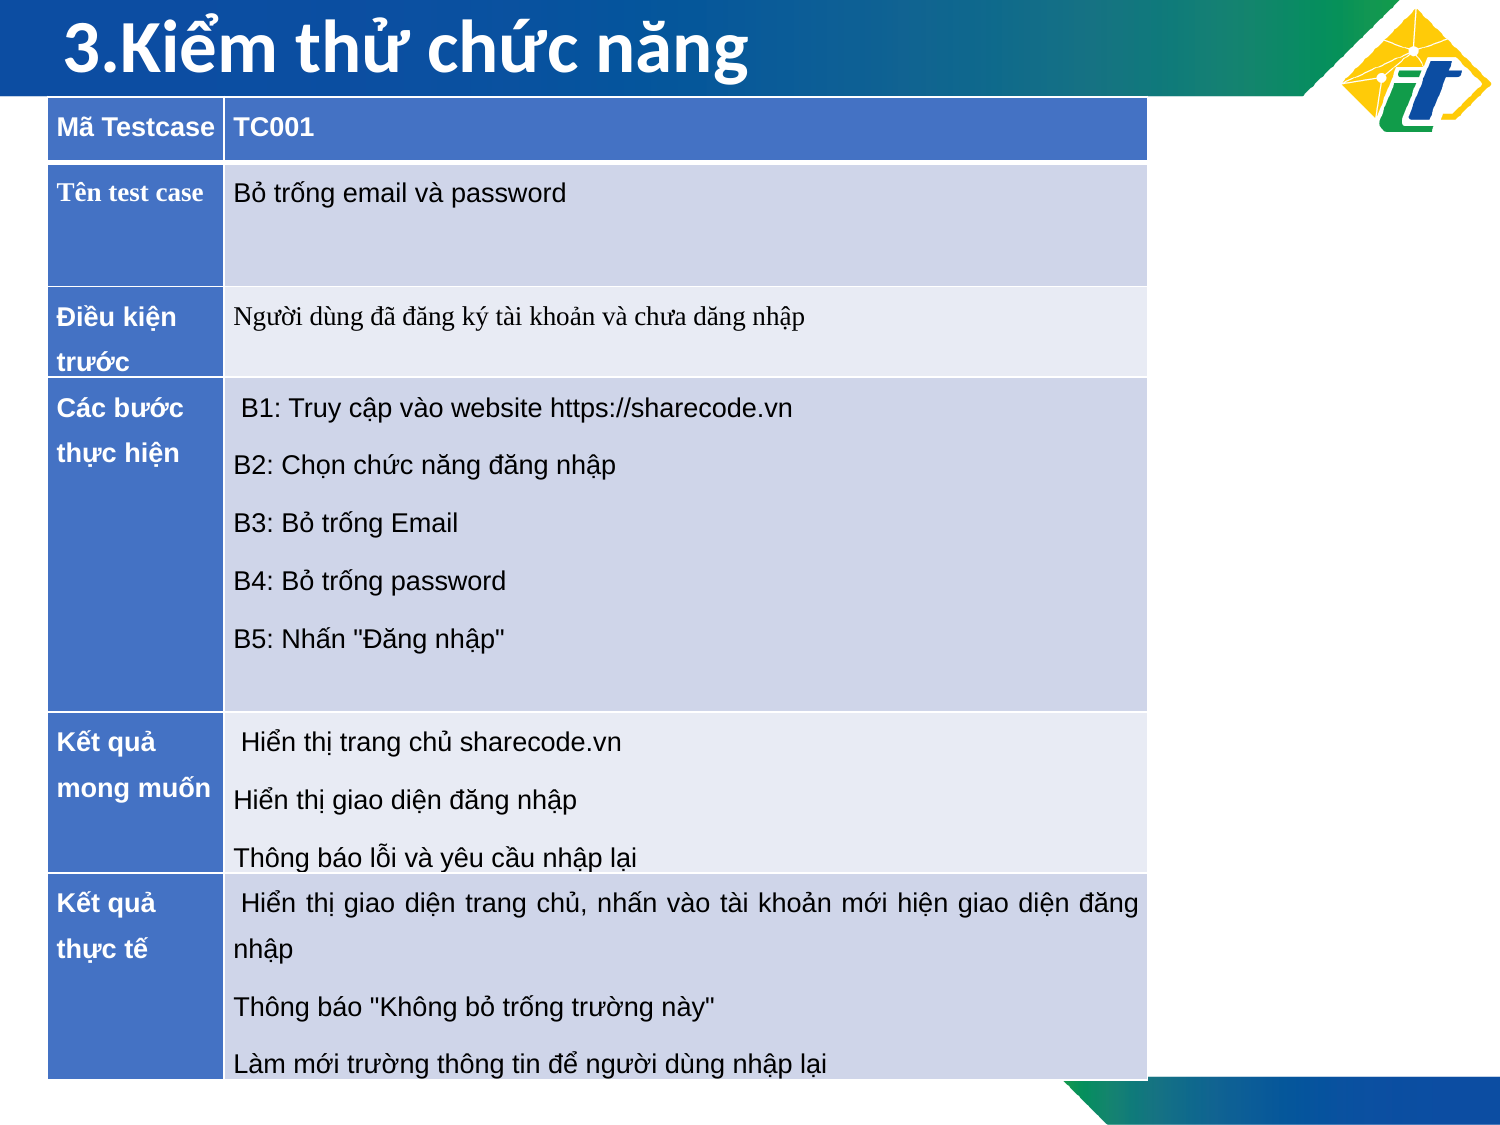

# 3.Kiểm thử chức năng
| Mã Testcase | TC001 |
| --- | --- |
| Tên test case | Bỏ trống email và password |
| Điều kiện trước | Người dùng đã đăng ký tài khoản và chưa dăng nhập |
| Các bước thực hiện | B1: Truy cập vào website https://sharecode.vn B2: Chọn chức năng đăng nhập B3: Bỏ trống Email B4: Bỏ trống password B5: Nhấn "Đăng nhập" |
| Kết quả mong muốn | Hiển thị trang chủ sharecode.vn Hiển thị giao diện đăng nhập Thông báo lỗi và yêu cầu nhập lại |
| Kết quả thực tế | Hiển thị giao diện trang chủ, nhấn vào tài khoản mới hiện giao diện đăng nhập Thông báo "Không bỏ trống trường này" Làm mới trường thông tin để người dùng nhập lại |